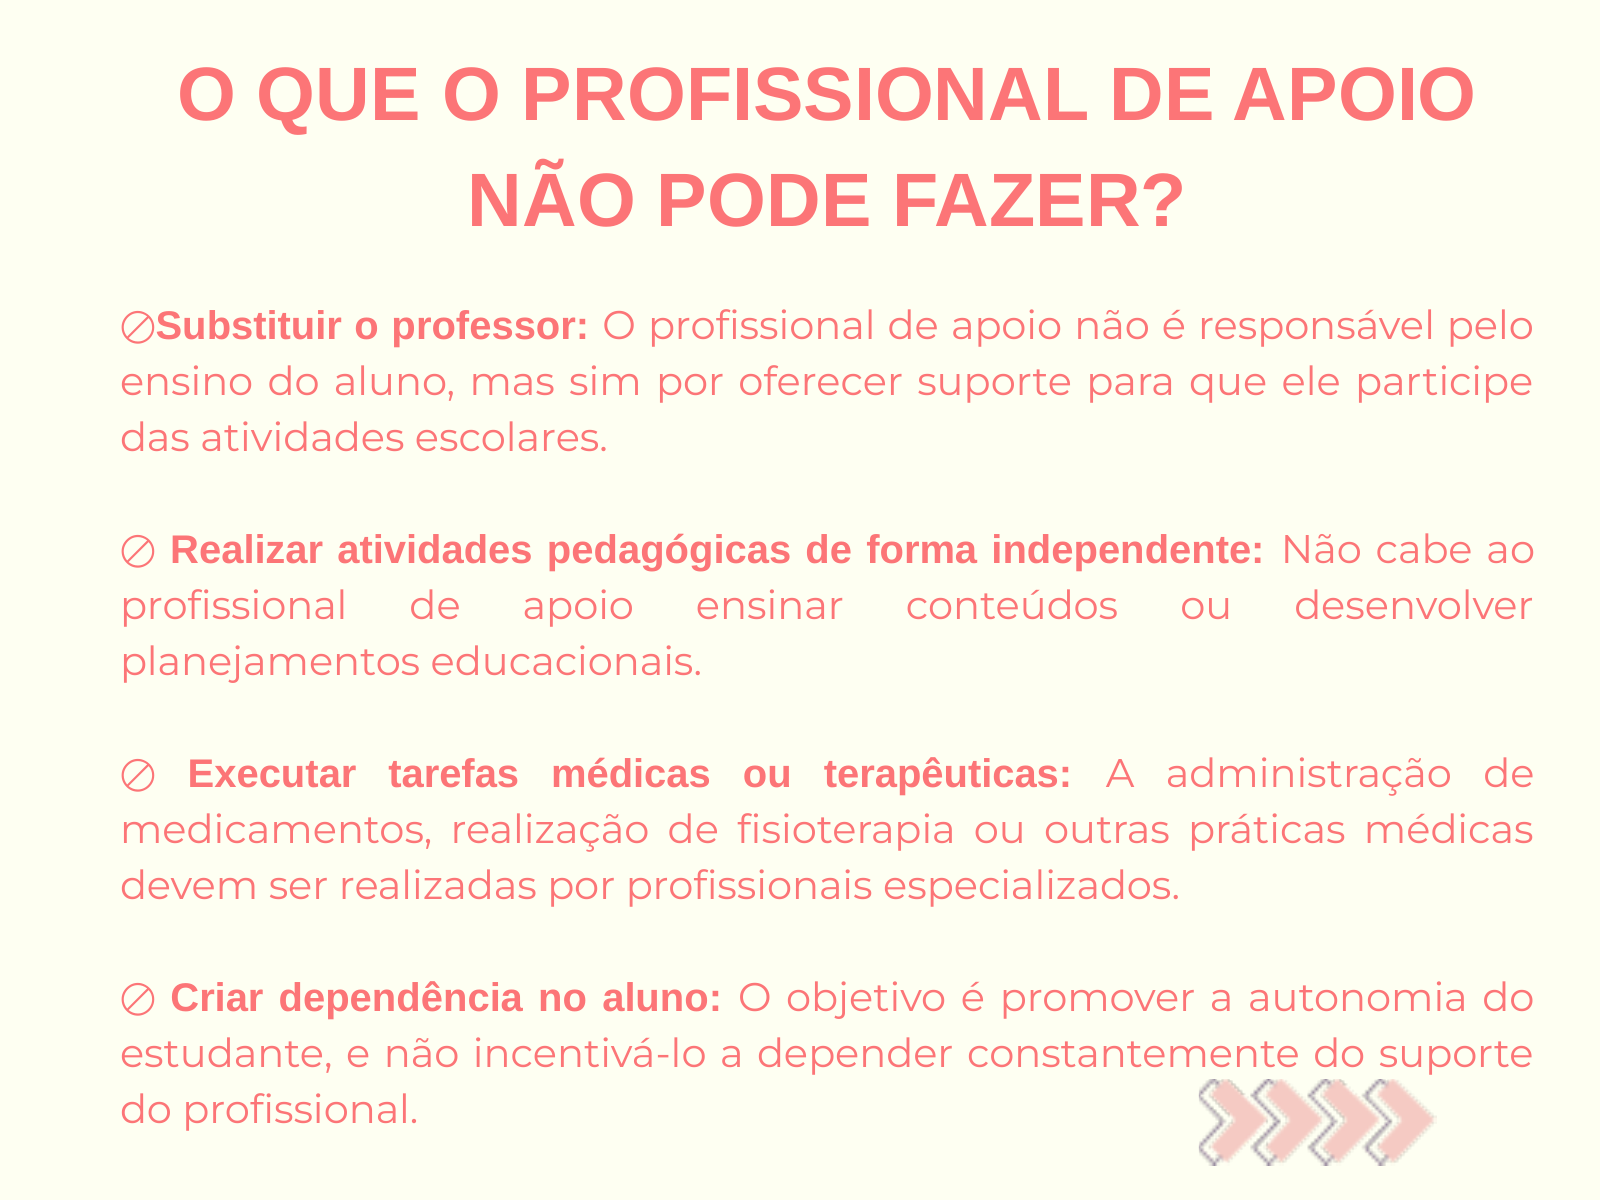

O QUE O PROFISSIONAL DE APOIO NÃO PODE FAZER?
🚫Substituir o professor: O profissional de apoio não é responsável pelo ensino do aluno, mas sim por oferecer suporte para que ele participe das atividades escolares.

🚫 Realizar atividades pedagógicas de forma independente: Não cabe ao profissional de apoio ensinar conteúdos ou desenvolver planejamentos educacionais.

🚫 Executar tarefas médicas ou terapêuticas: A administração de medicamentos, realização de fisioterapia ou outras práticas médicas devem ser realizadas por profissionais especializados.

🚫 Criar dependência no aluno: O objetivo é promover a autonomia do estudante, e não incentivá-lo a depender constantemente do suporte do profissional.